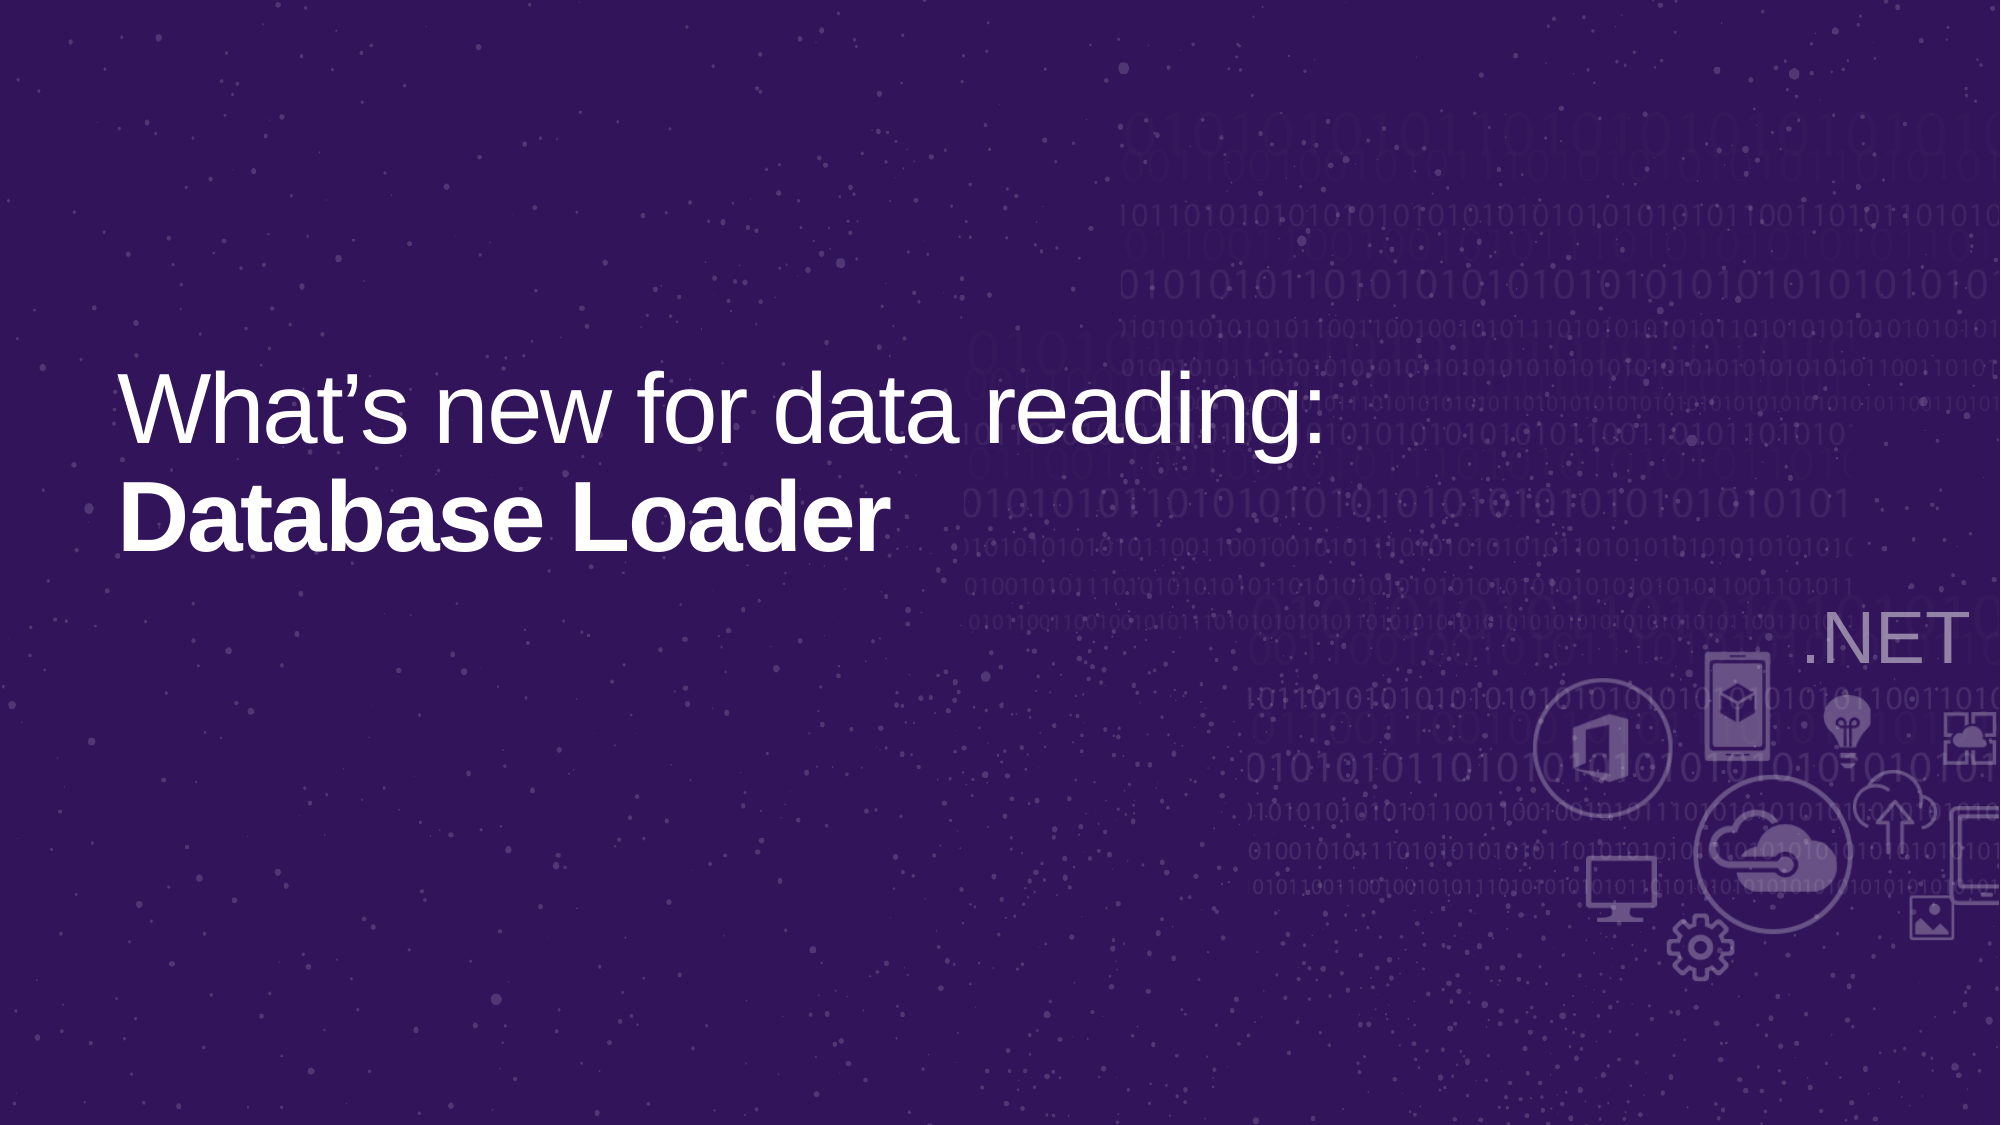

# What’s new for data reading: Database Loader